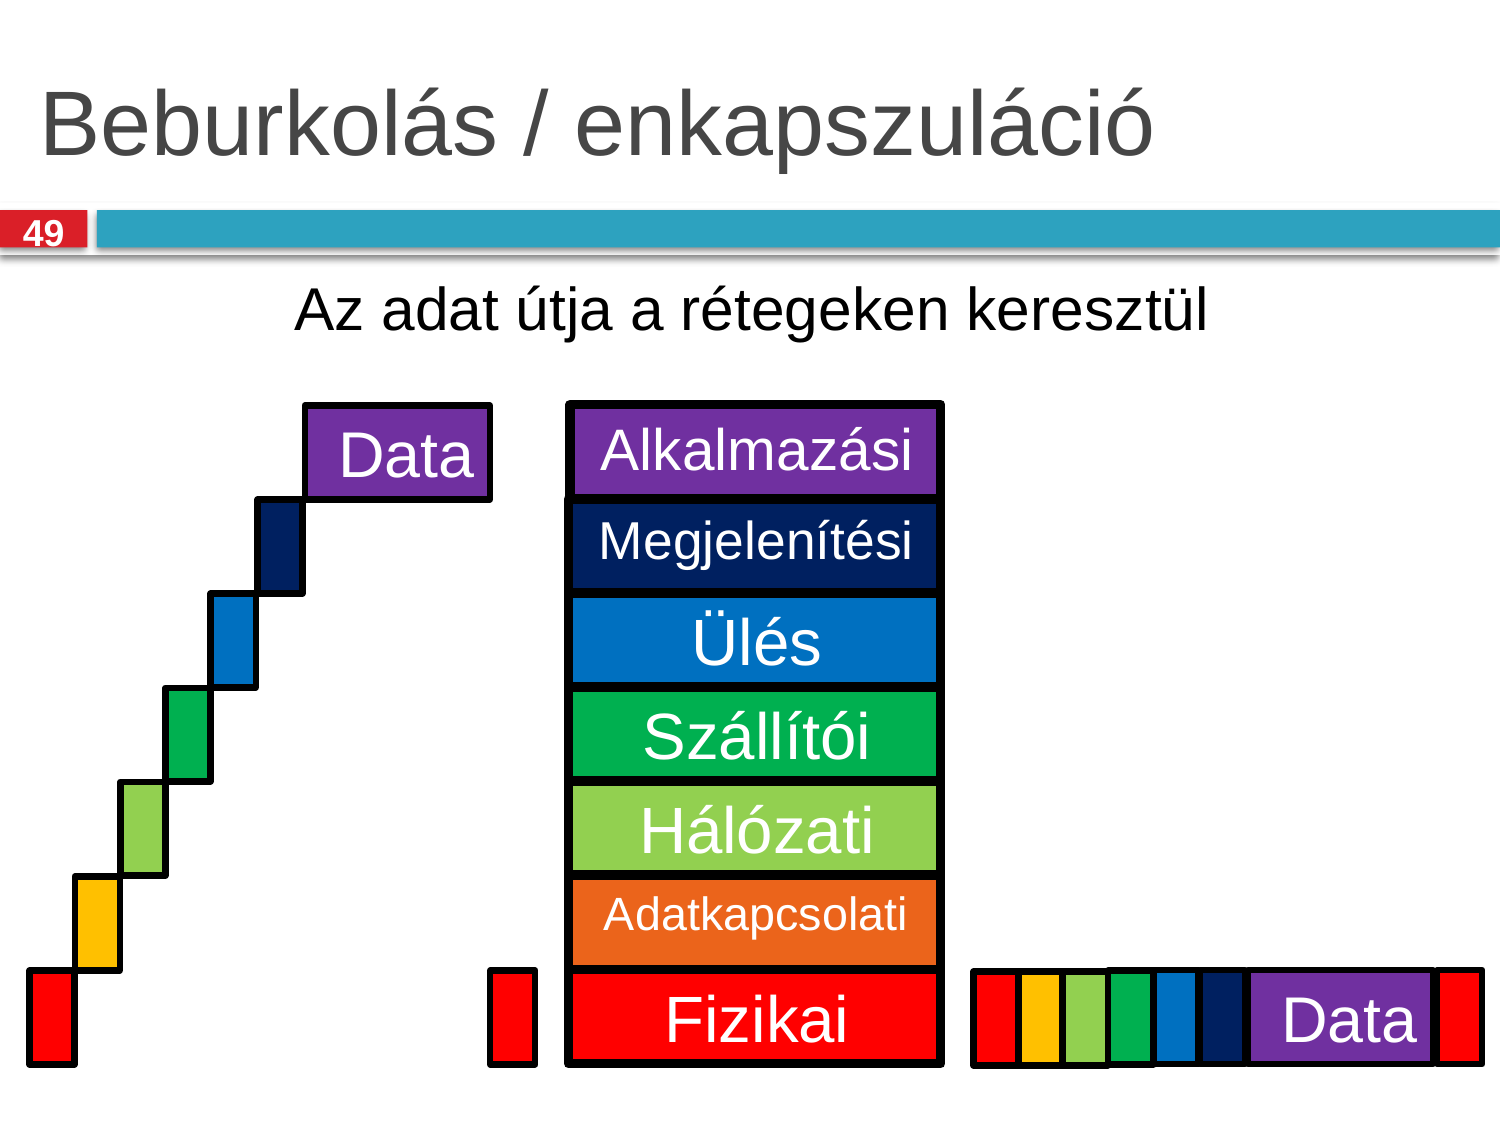

# Beburkolás / enkapszuláció
49
Az adat útja a rétegeken keresztül
Alkalmazási

Data
Megjelenítési

Ülés

Szállítói

Hálózati

Adatkapcsolati

Fizikai

Data